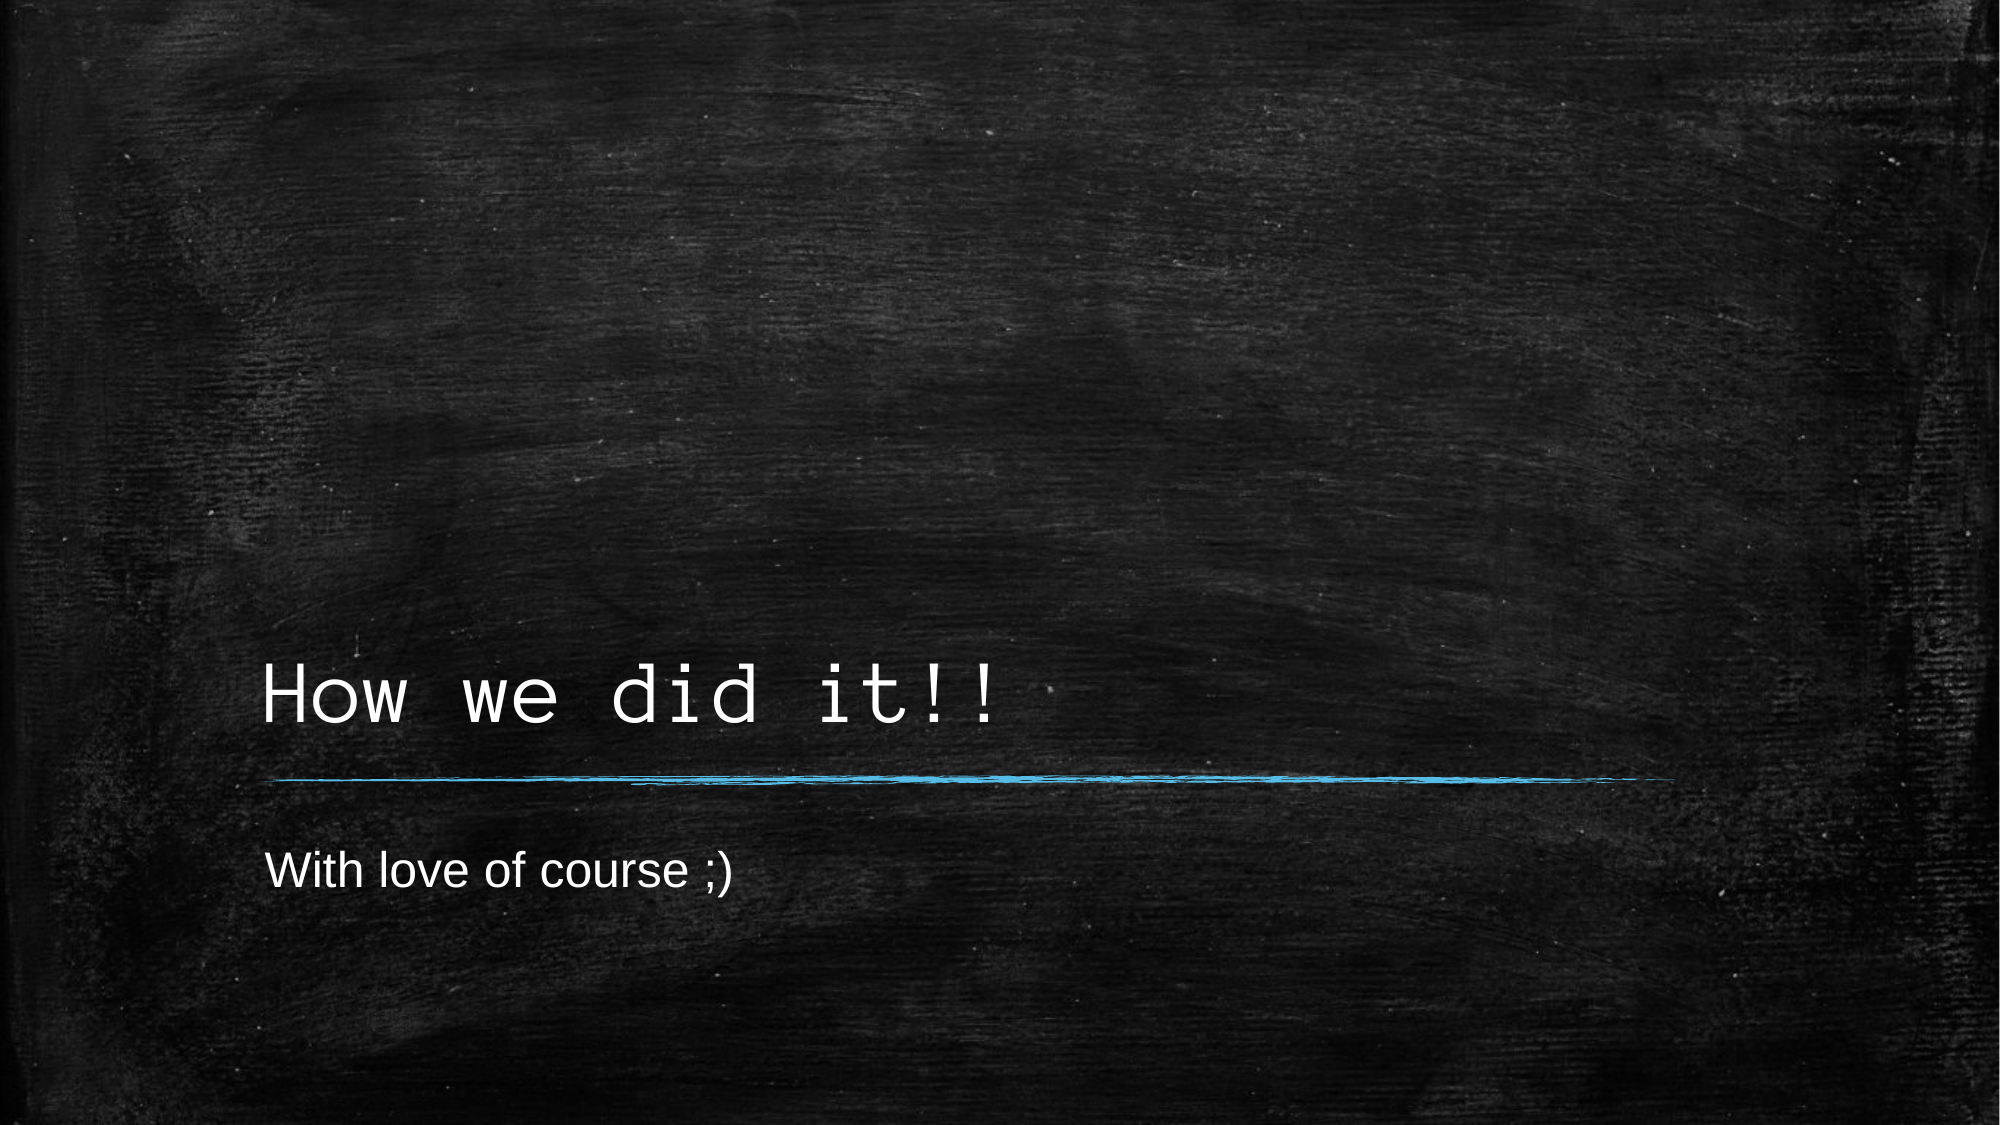

How we did it!!
With love of course ;)